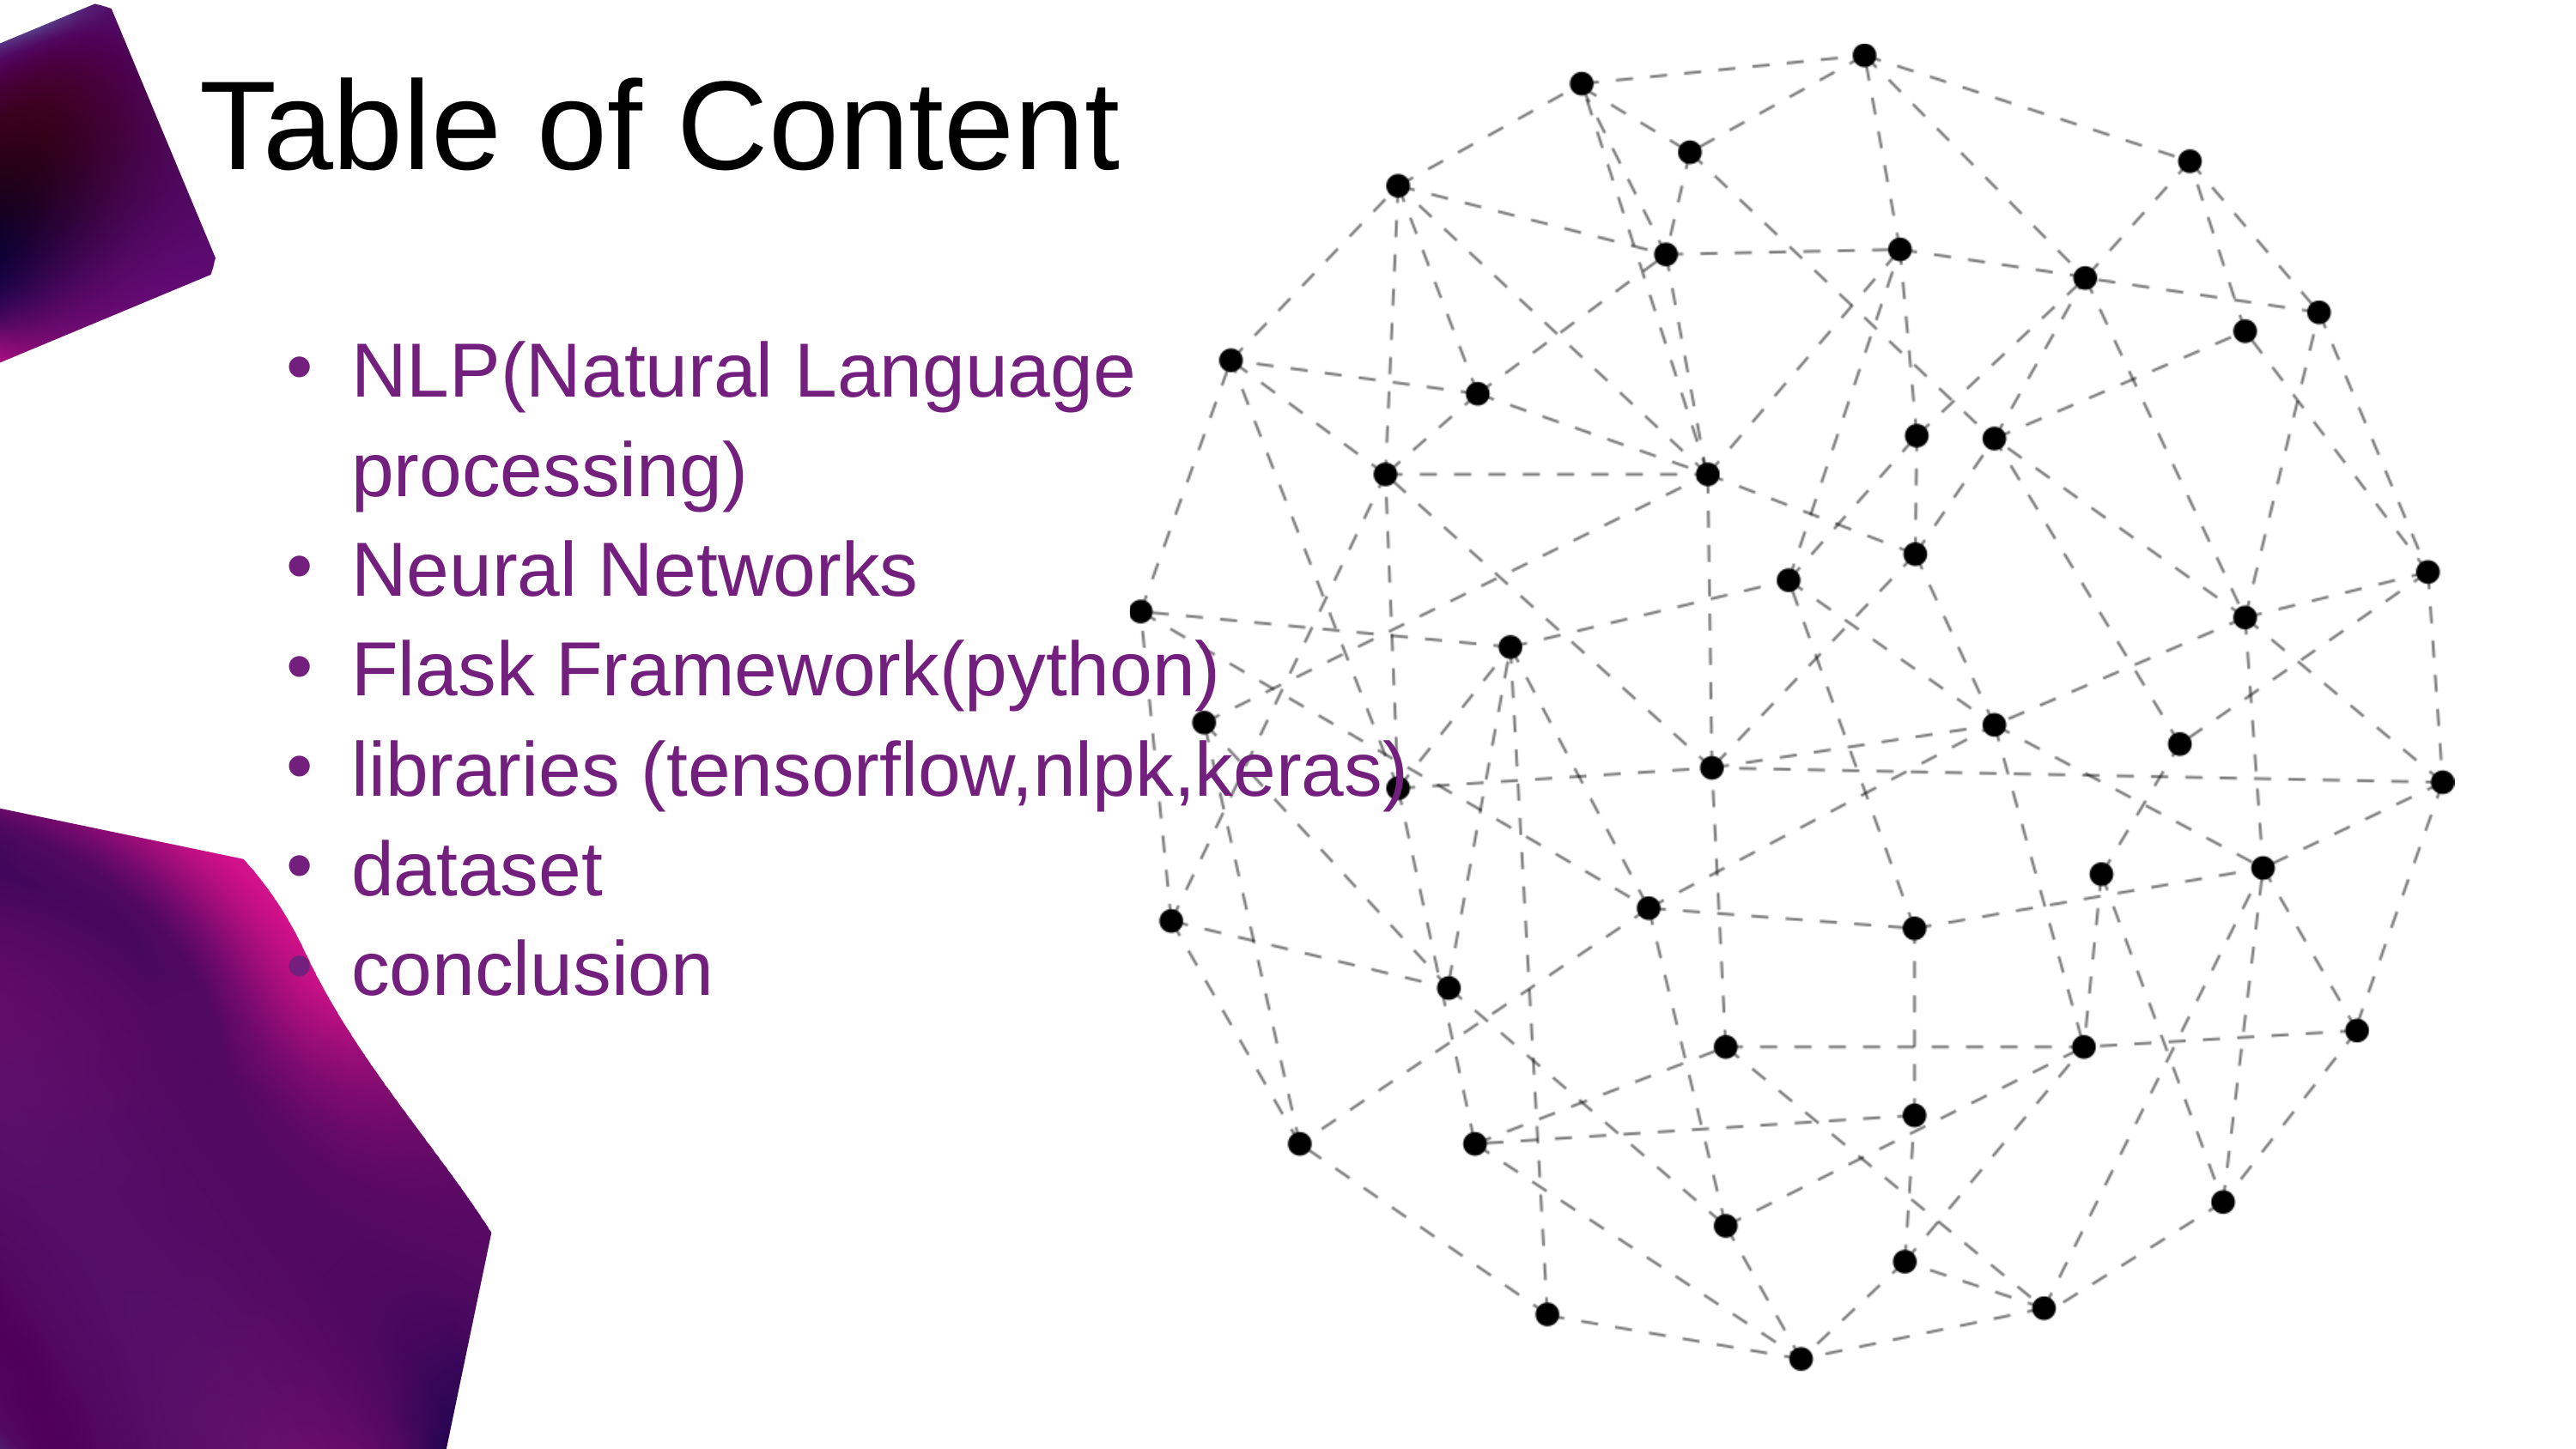

Table of Content

NLP(Natural Language processing)
Neural Networks
Flask Framework(python)
libraries (tensorflow,nlpk,keras)
dataset
conclusion